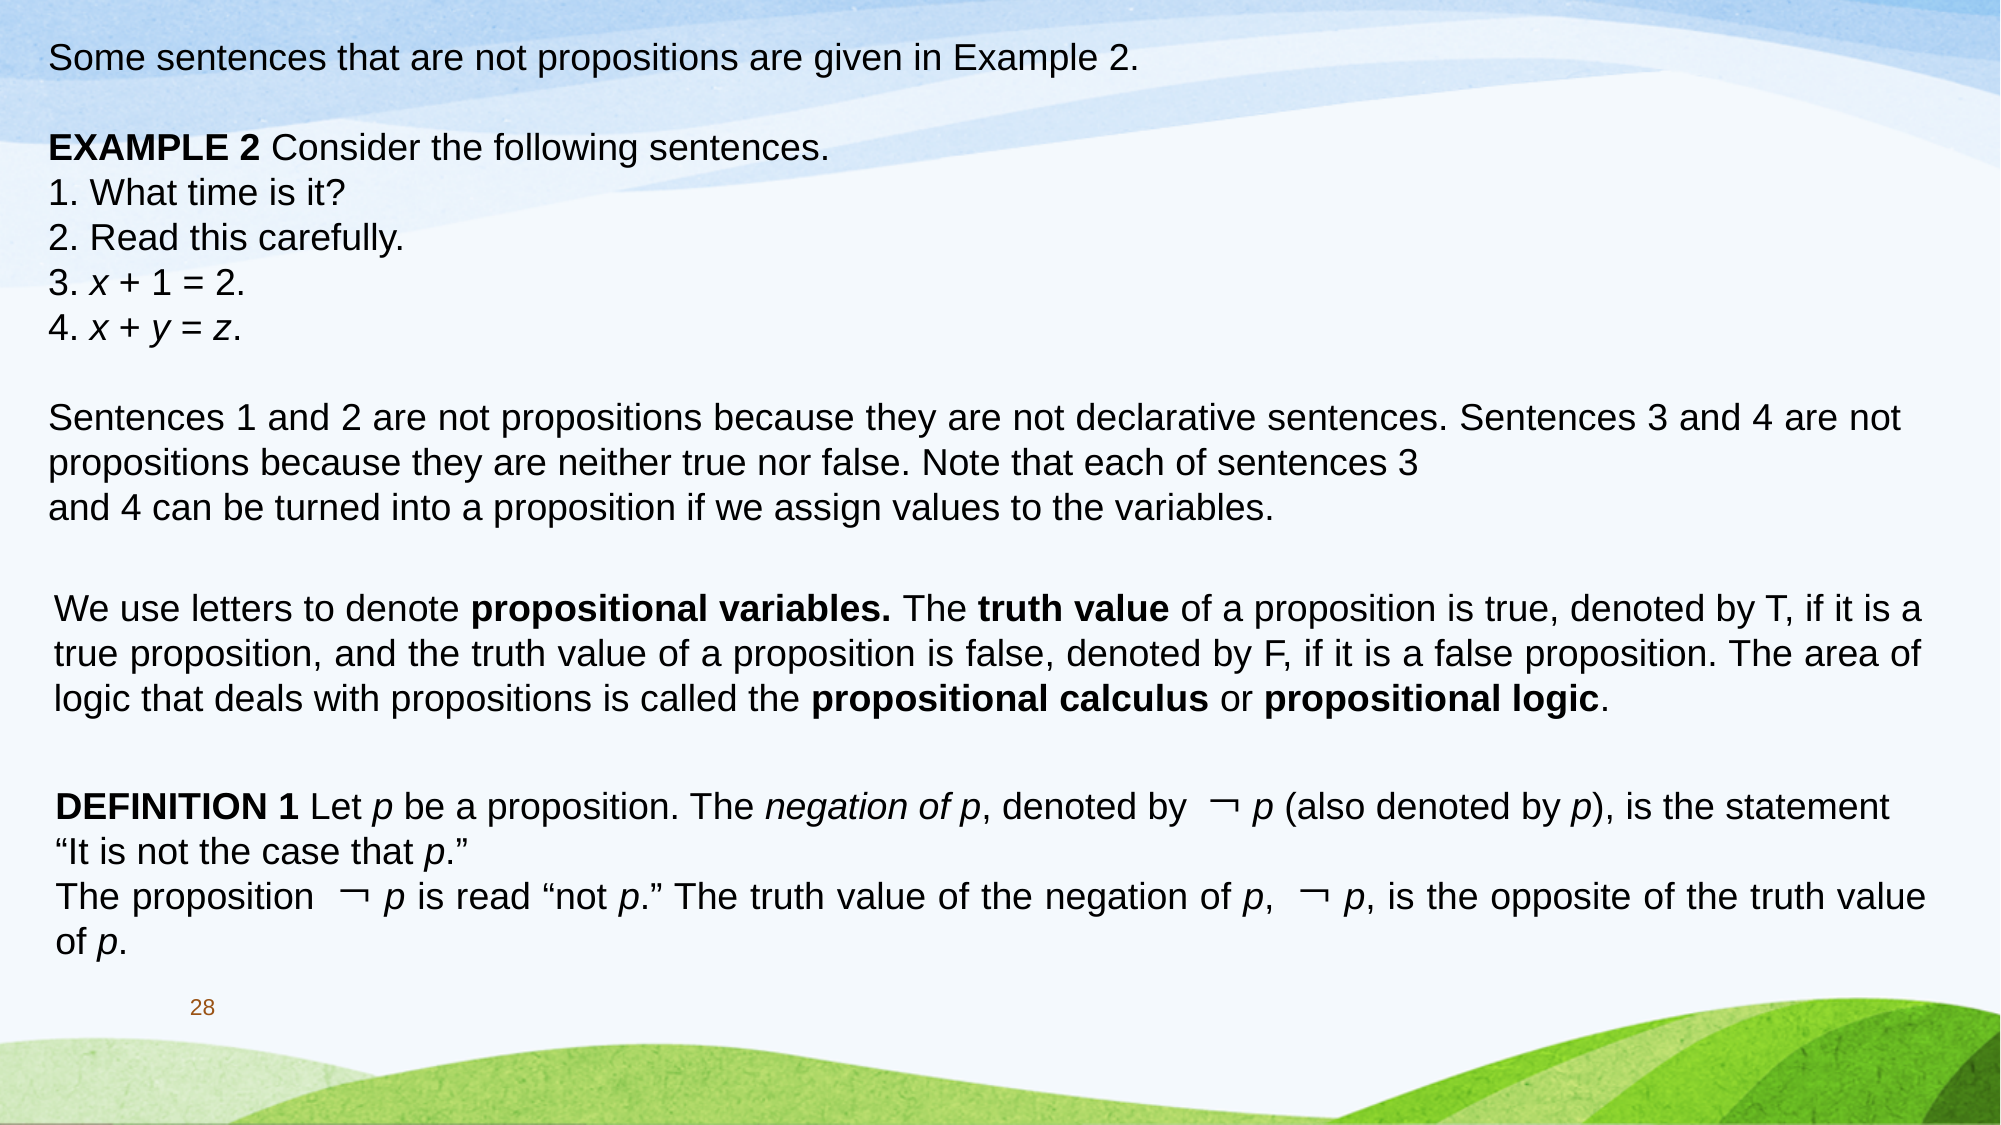

Some sentences that are not propositions are given in Example 2.

EXAMPLE 2 Consider the following sentences.
1. What time is it?
2. Read this carefully.
3. x + 1 = 2.
4. x + y = z.

Sentences 1 and 2 are not propositions because they are not declarative sentences. Sentences 3 and 4 are not propositions because they are neither true nor false. Note that each of sentences 3
and 4 can be turned into a proposition if we assign values to the variables.
We use letters to denote propositional variables. The truth value of a proposition is true, denoted by T, if it is a true proposition, and the truth value of a proposition is false, denoted by F, if it is a false proposition. The area of logic that deals with propositions is called the propositional calculus or propositional logic.
DEFINITION 1 Let p be a proposition. The negation of p, denoted by ￢p (also denoted by p), is the statement
“It is not the case that p.”
The proposition ￢p is read “not p.” The truth value of the negation of p, ￢p, is the opposite of the truth value of p.
28